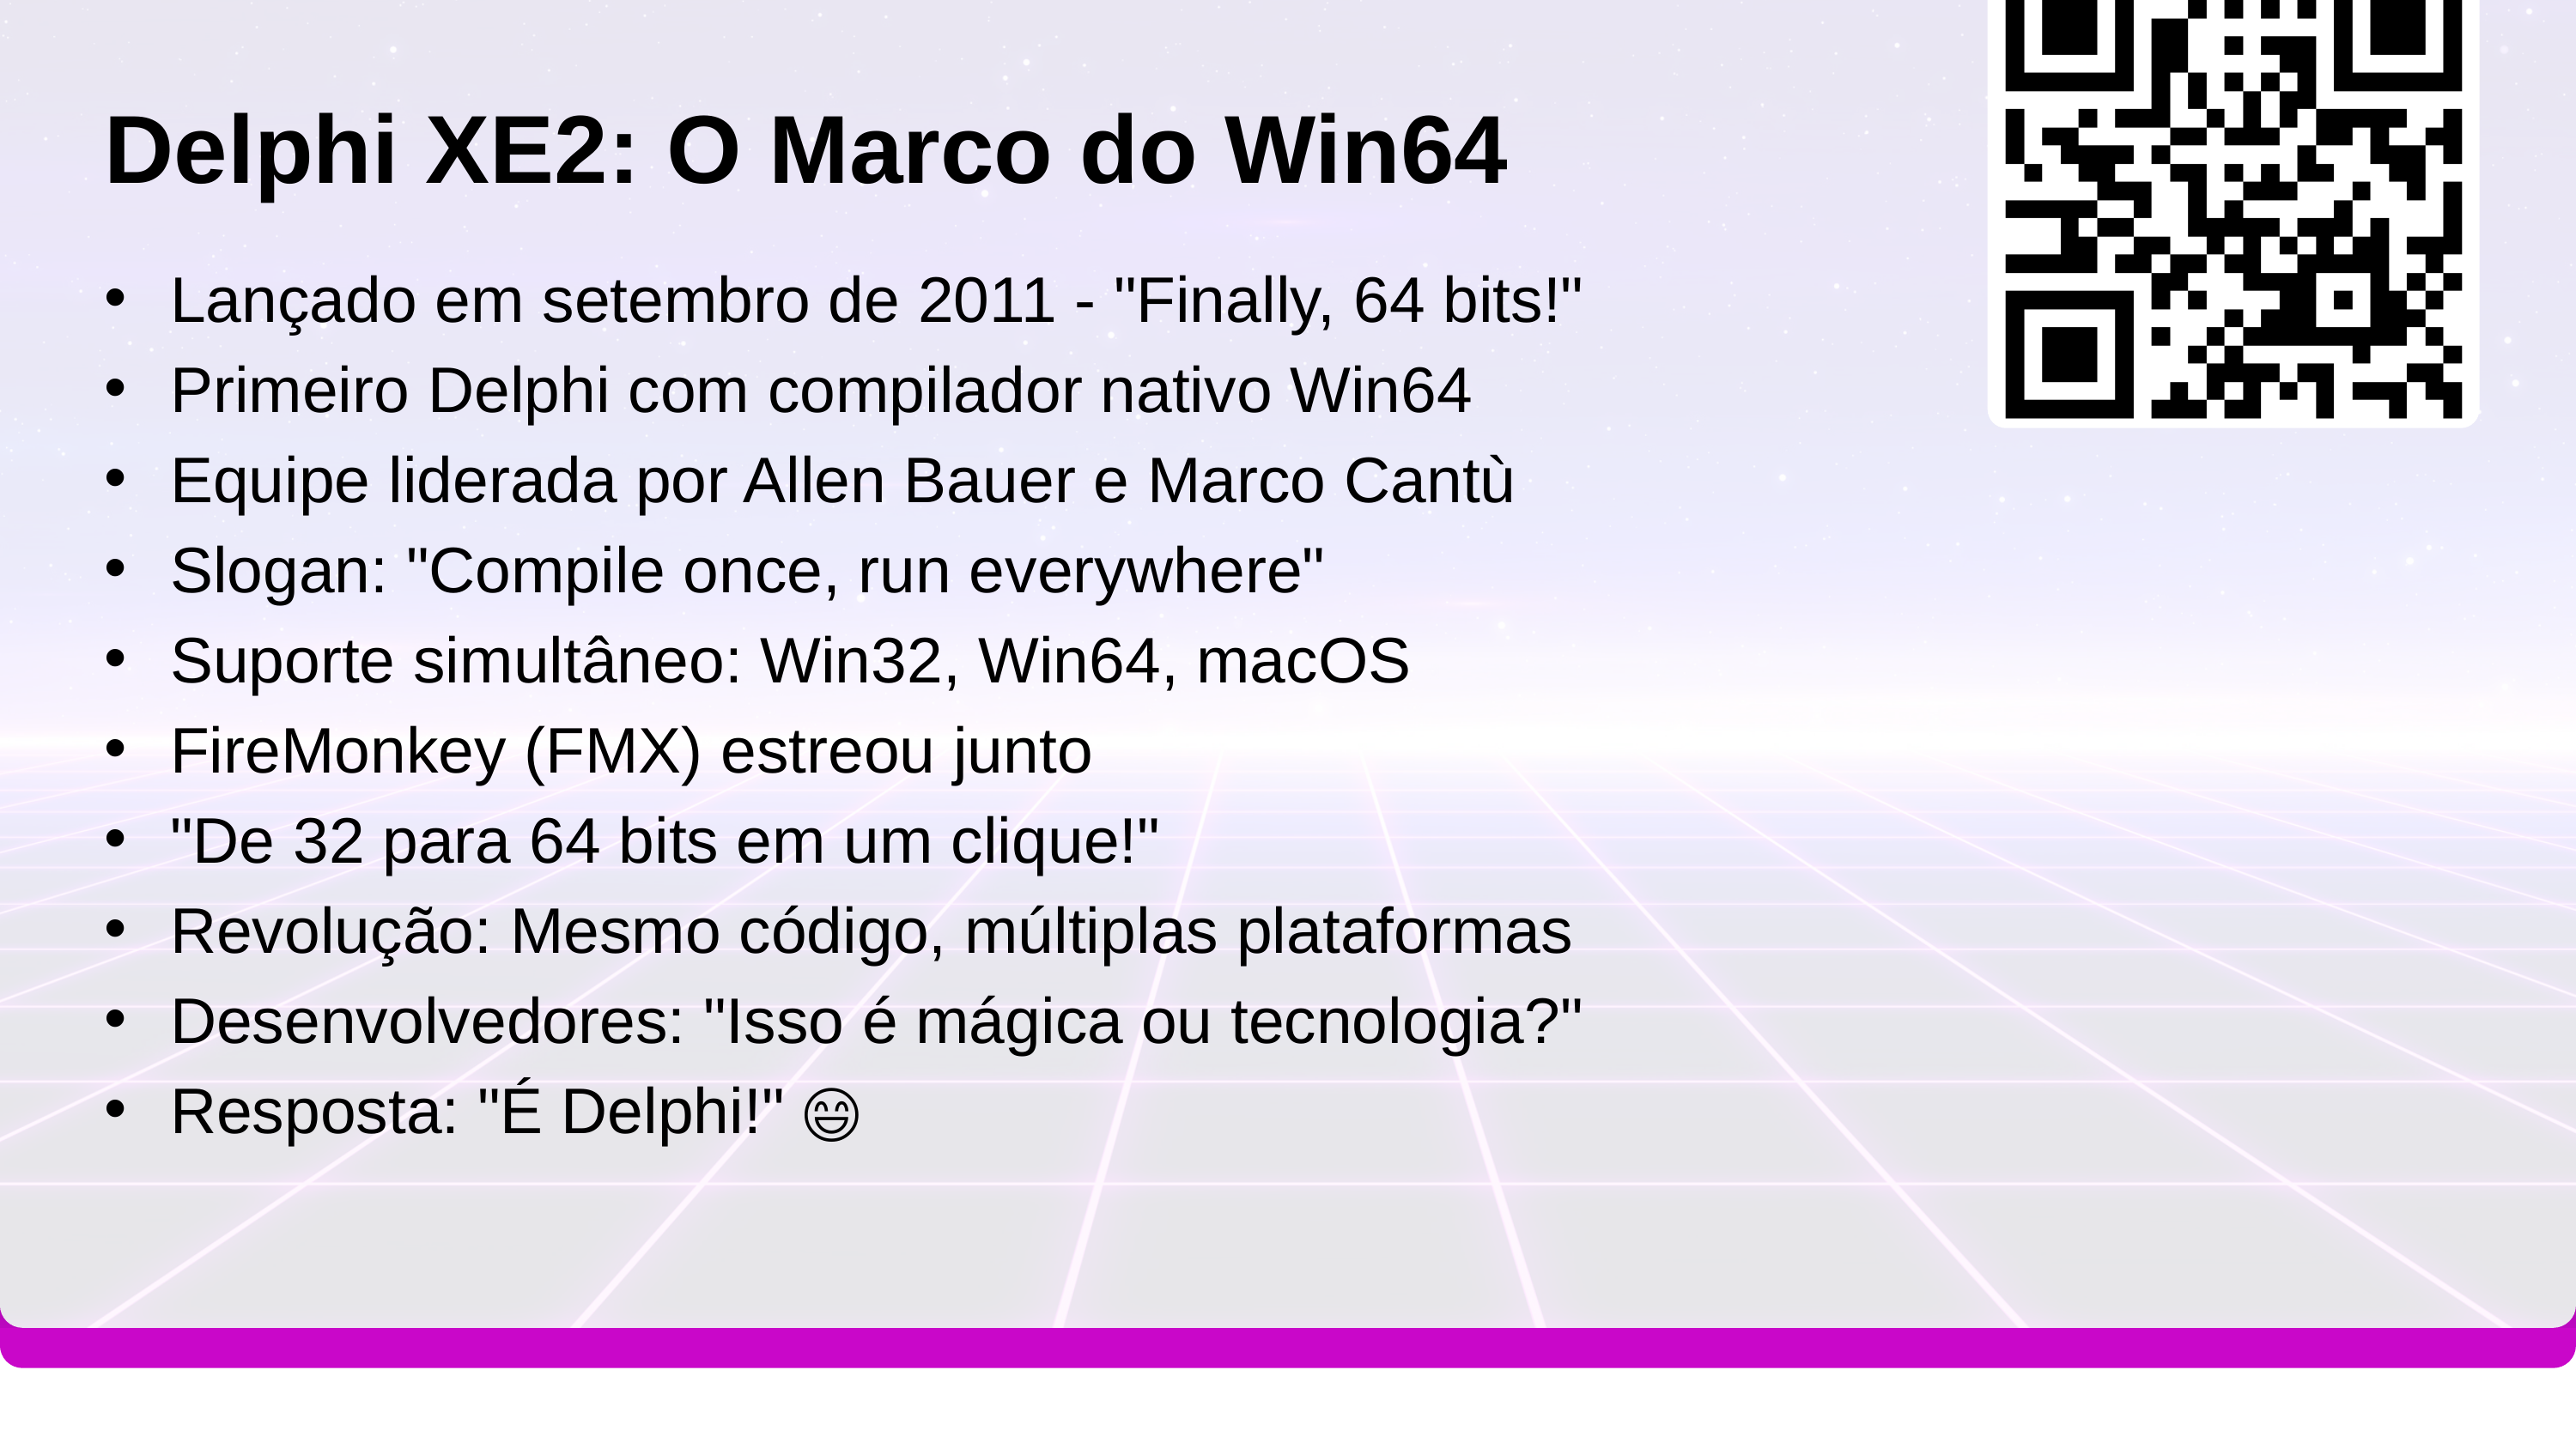

Delphi XE2: O Marco do Win64
 Lançado em setembro de 2011 - "Finally, 64 bits!"
 Primeiro Delphi com compilador nativo Win64
 Equipe liderada por Allen Bauer e Marco Cantù
 Slogan: "Compile once, run everywhere"
 Suporte simultâneo: Win32, Win64, macOS
 FireMonkey (FMX) estreou junto
 "De 32 para 64 bits em um clique!"
 Revolução: Mesmo código, múltiplas plataformas
 Desenvolvedores: "Isso é mágica ou tecnologia?"
 Resposta: "É Delphi!" 😄